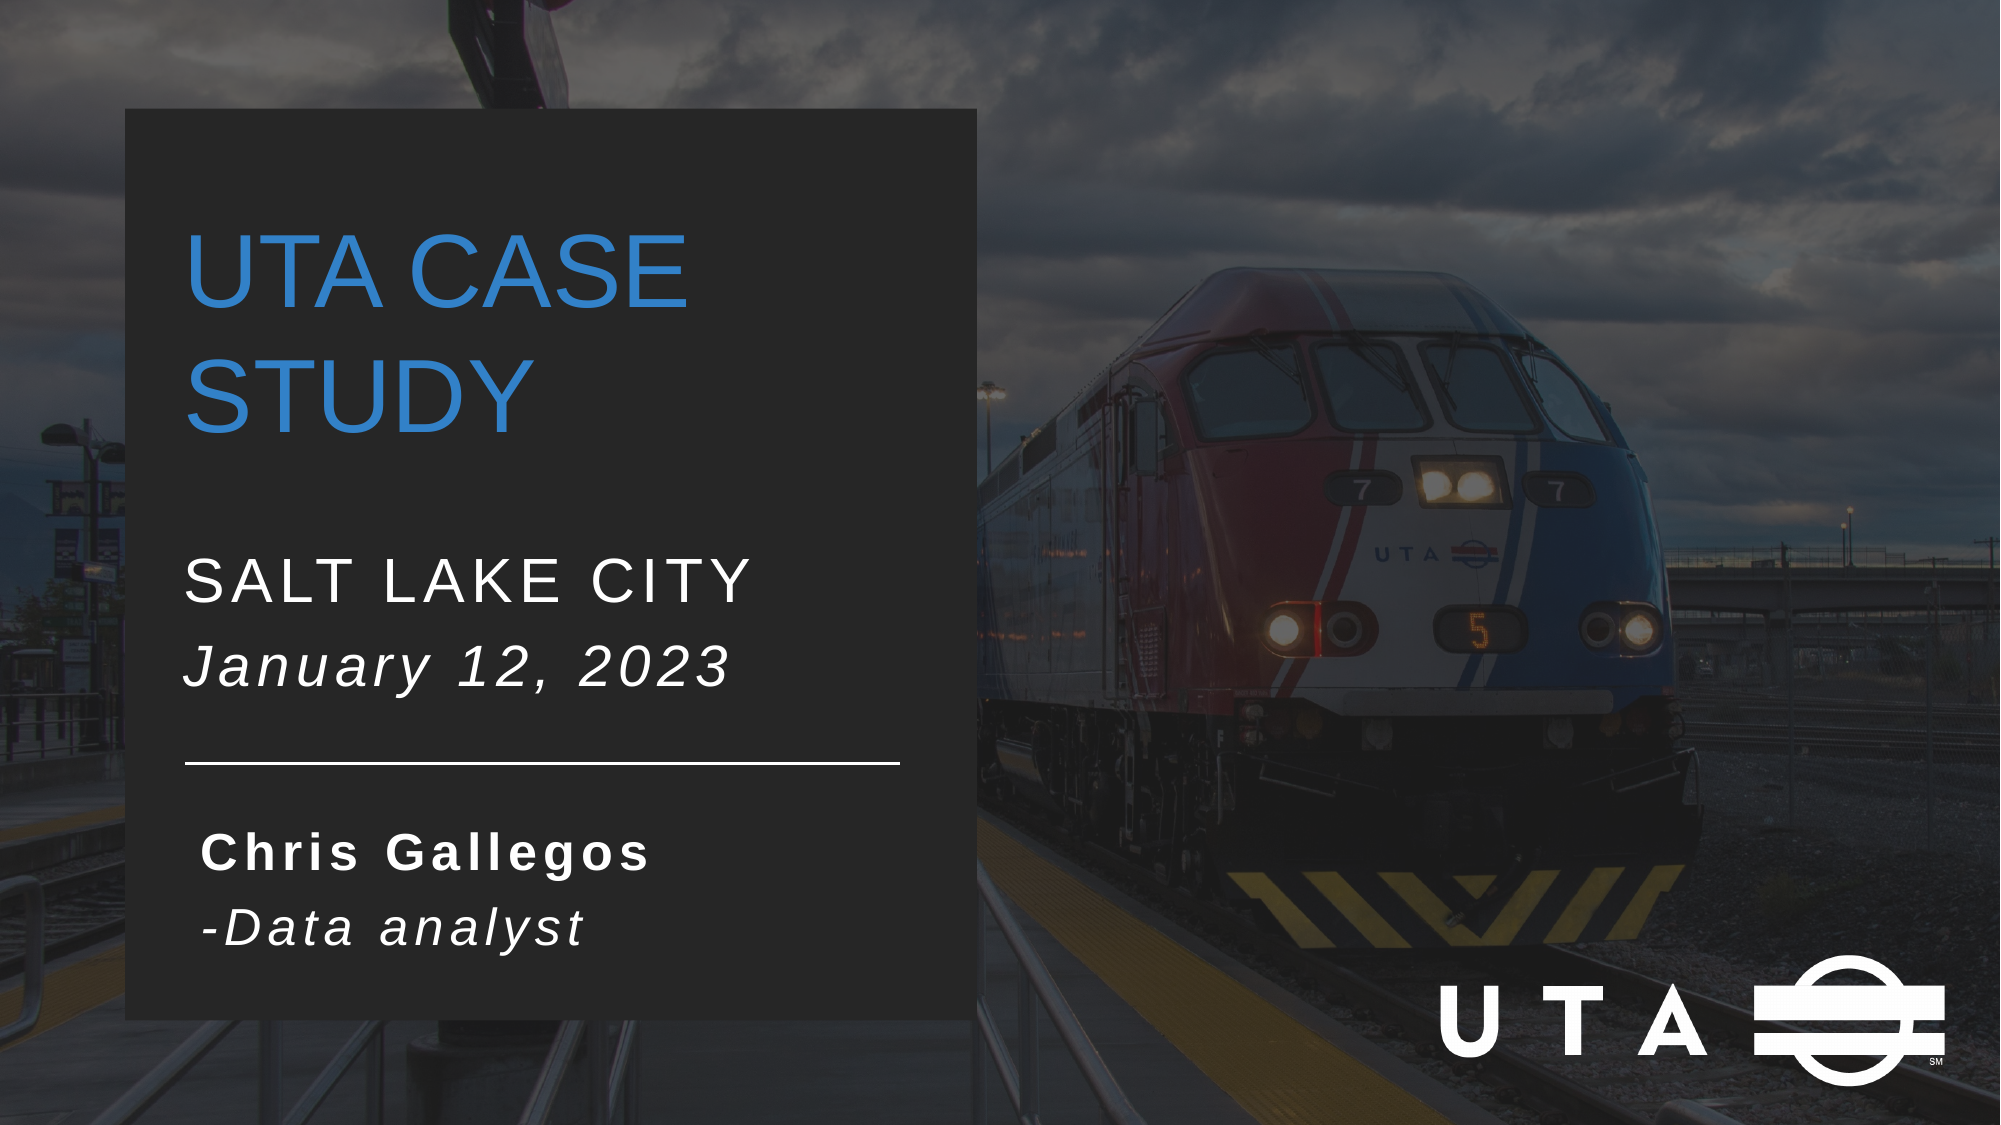

UTA CASE STUDY
SALT LAKE CITY
January 12, 2023
Chris Gallegos
-Data analyst